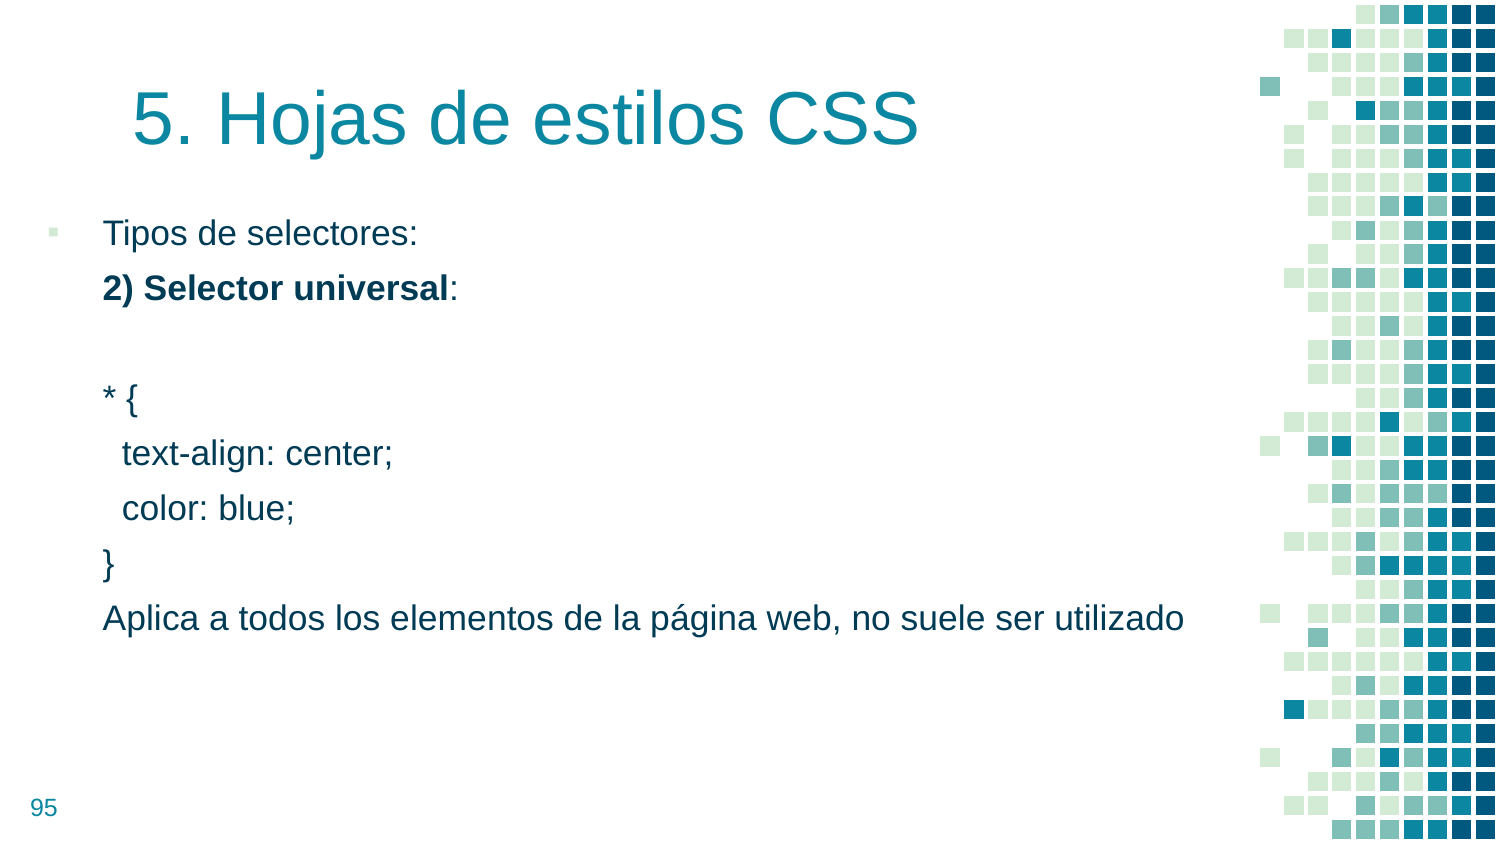

# 5. Hojas de estilos CSS

Tipos de selectores:
2) Selector universal:

* {
  text-align: center;
  color: blue;
}
Aplica a todos los elementos de la página web, no suele ser utilizado

95